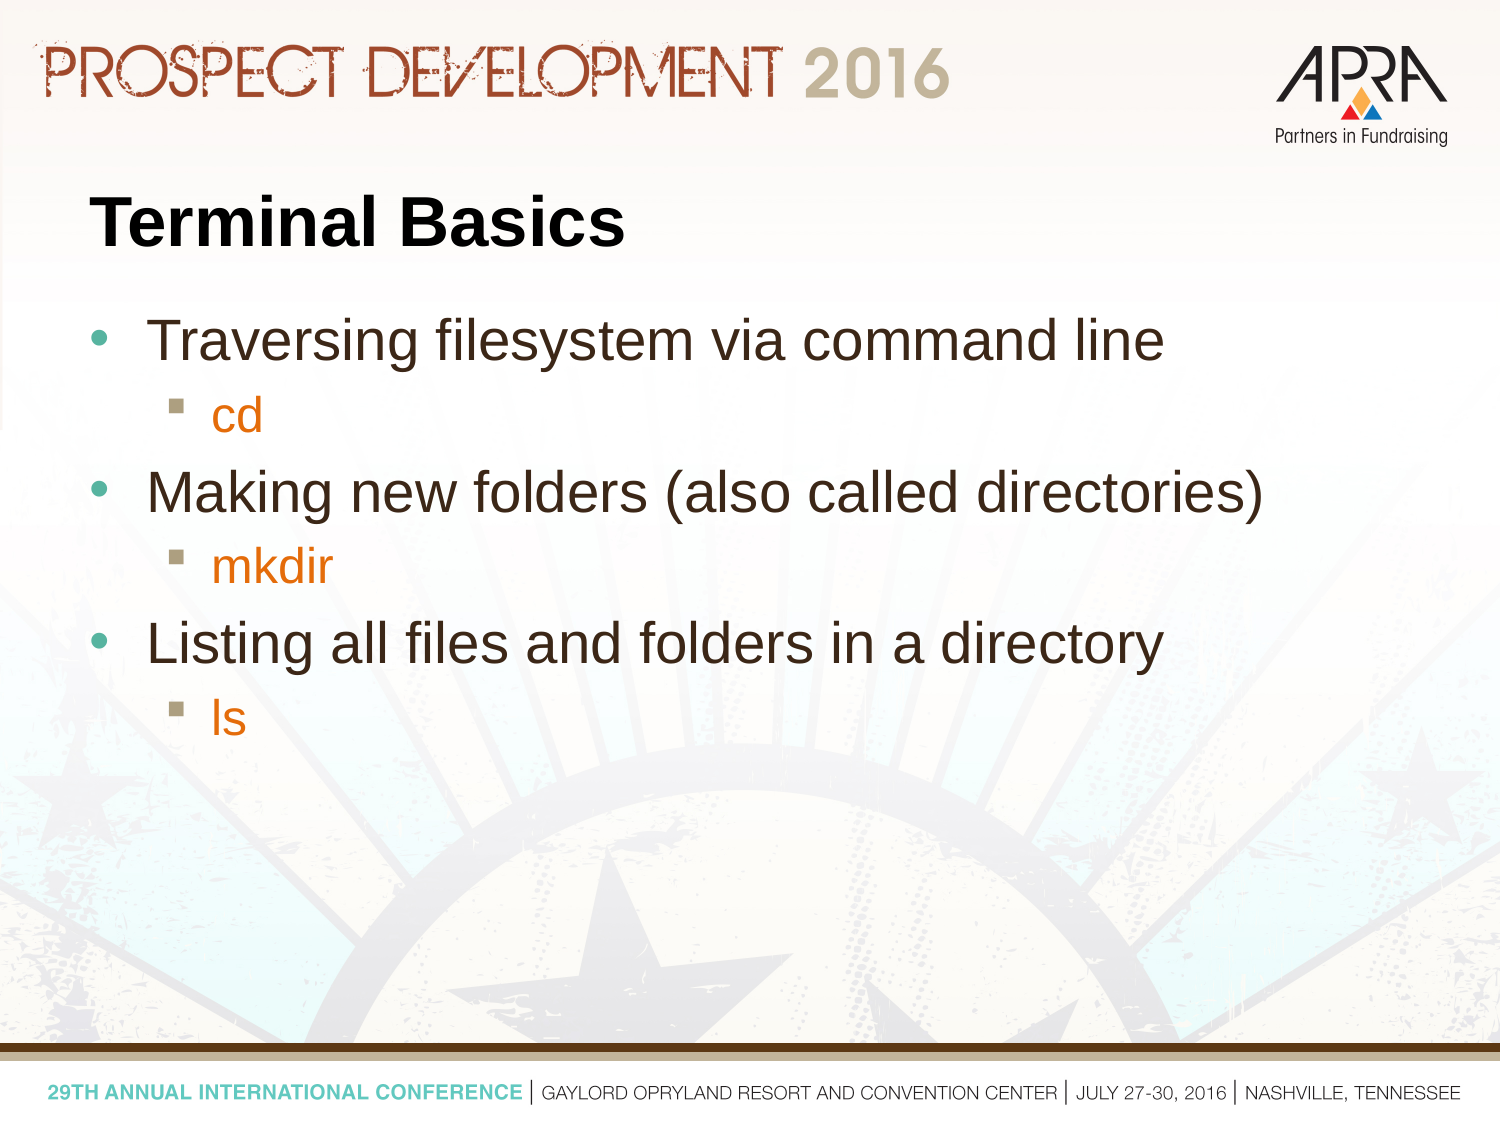

# Terminal Basics
Traversing filesystem via command line
cd
Making new folders (also called directories)
mkdir
Listing all files and folders in a directory
ls